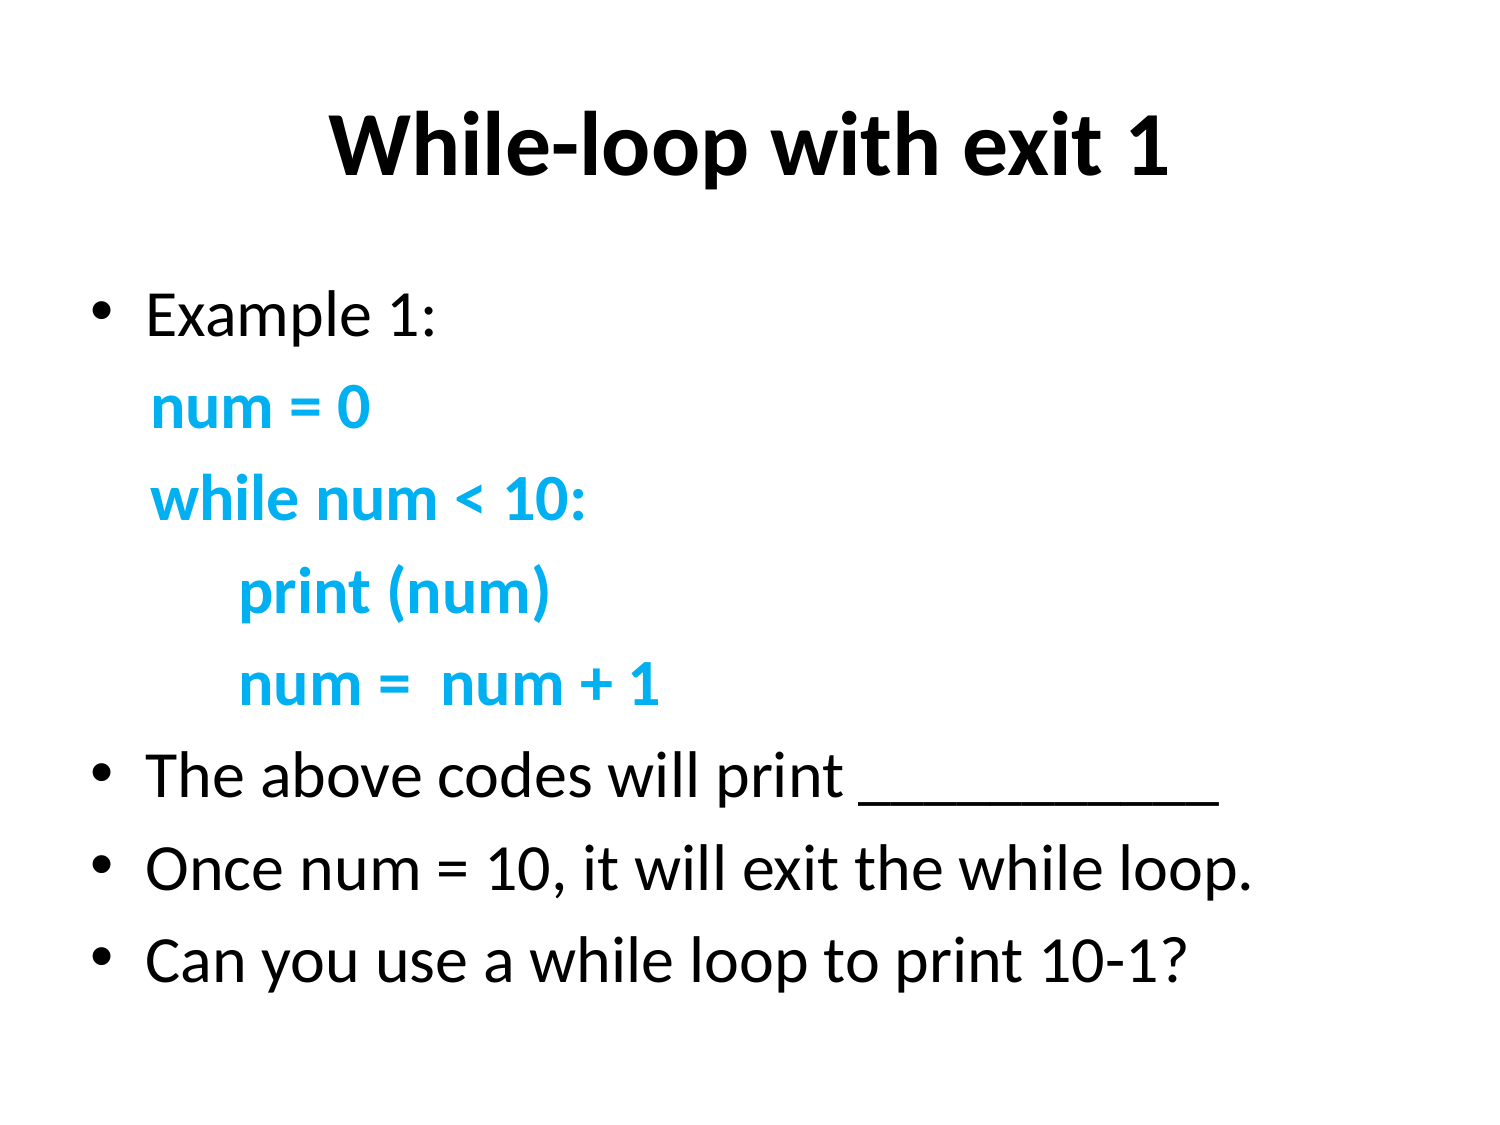

# While-loop with exit 1
Example 1:
    num = 0
    while num < 10:
	print (num)
	num =  num + 1
The above codes will print ___________
Once num = 10, it will exit the while loop.
Can you use a while loop to print 10-1?